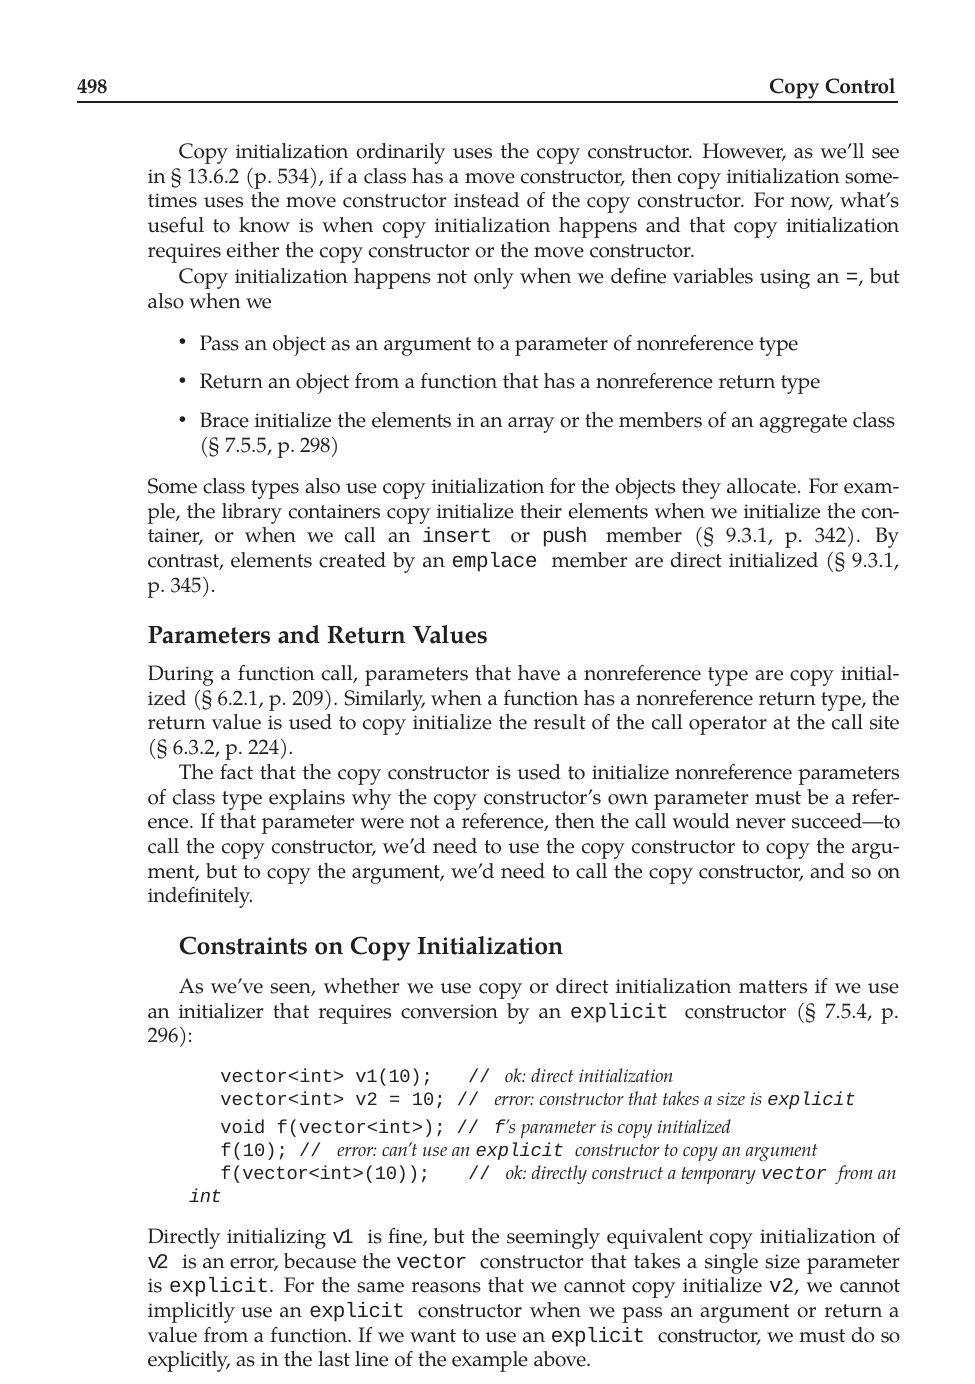

498
Copy Control

Copy initialization ordinarily uses the copy constructor. However, as we’ll see in § 13.6.2 (p. 534), if a class has a move constructor, then copy initialization some- times uses the move constructor instead of the copy constructor. For now, what’s useful to know is when copy initialization happens and that copy initialization requires either the copy constructor or the move constructor.
Copy initialization happens not only when we define variables using an =, but also when we
Pass an object as an argument to a parameter of nonreference type
Return an object from a function that has a nonreference return type
Brace initialize the elements in an array or the members of an aggregate class (§ 7.5.5, p. 298)
Some class types also use copy initialization for the objects they allocate. For exam- ple, the library containers copy initialize their elements when we initialize the con- tainer, or when we call an insert or push member (§ 9.3.1, p. 342). By contrast, elements created by an emplace member are direct initialized (§ 9.3.1, p. 345).
Parameters and Return Values
During a function call, parameters that have a nonreference type are copy initial- ized (§ 6.2.1, p. 209). Similarly, when a function has a nonreference return type, the return value is used to copy initialize the result of the call operator at the call site (§ 6.3.2, p. 224).
The fact that the copy constructor is used to initialize nonreference parameters of class type explains why the copy constructor’s own parameter must be a refer- ence. If that parameter were not a reference, then the call would never succeed—to call the copy constructor, we’d need to use the copy constructor to copy the argu- ment, but to copy the argument, we’d need to call the copy constructor, and so on indefinitely.
Constraints on Copy Initialization
As we’ve seen, whether we use copy or direct initialization matters if we use an initializer that requires conversion by an explicit constructor (§ 7.5.4, p. 296):
vector<int> v1(10);	// ok: direct initialization
vector<int> v2 = 10; // error: constructor that takes a size is explicit
void f(vector<int>); // f’s parameter is copy initialized
f(10); // error: can’t use an explicit constructor to copy an argument
f(vector<int>(10));	// ok: directly construct a temporary vector from an int
Directly initializing v1 is fine, but the seemingly equivalent copy initialization of v2 is an error, because the vector constructor that takes a single size parameter is explicit. For the same reasons that we cannot copy initialize v2, we cannot implicitly use an explicit constructor when we pass an argument or return a value from a function. If we want to use an explicit constructor, we must do so explicitly, as in the last line of the example above.